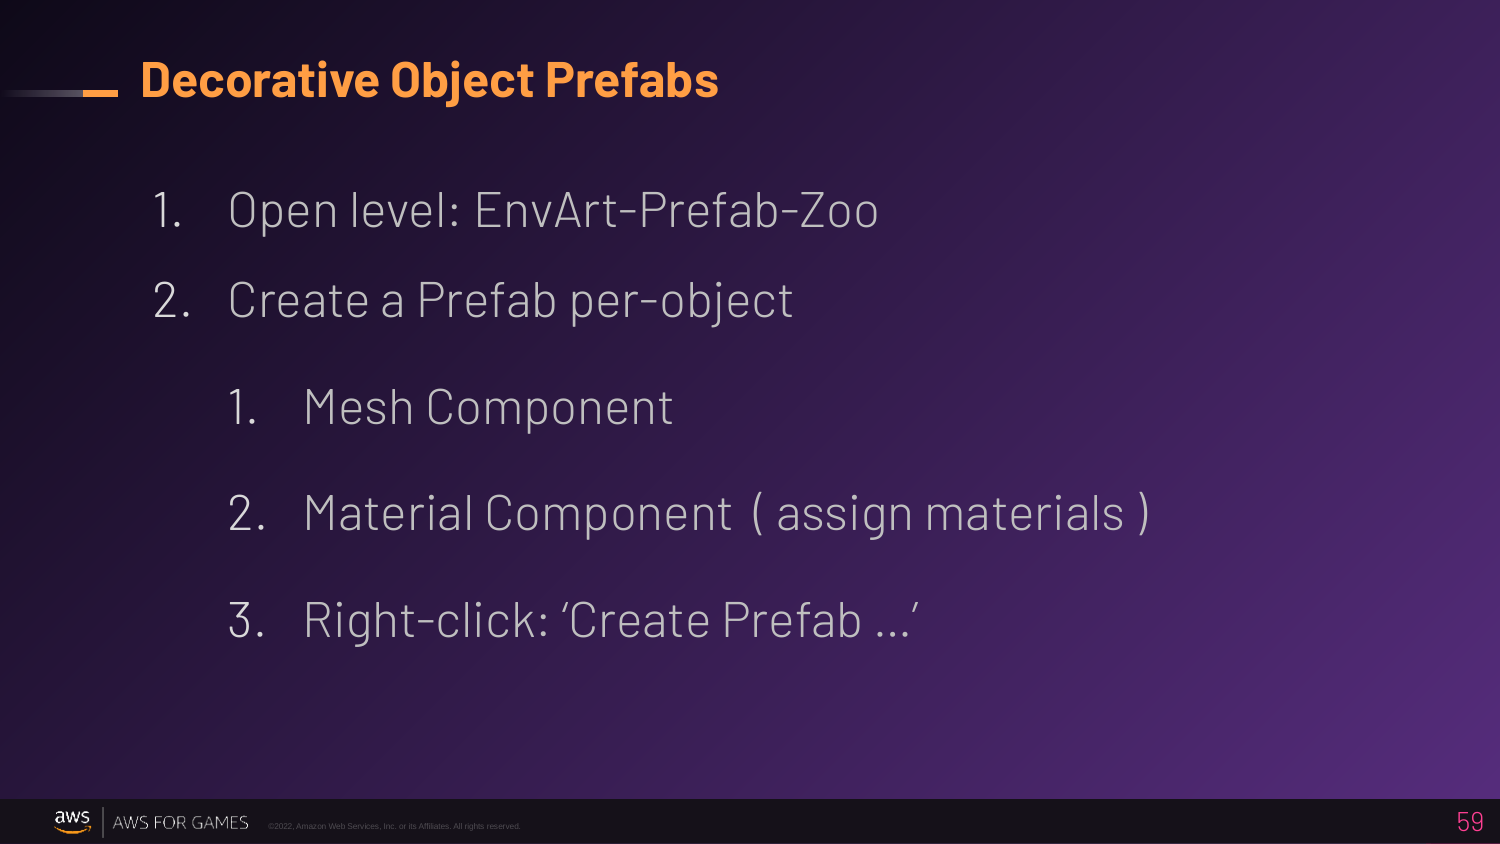

# Decorative Object Prefabs
Open level: EnvArt-Prefab-Zoo
Create a Prefab per-object
Mesh Component
Material Component  ( assign materials )
Right-click: ‘Create Prefab …’
59